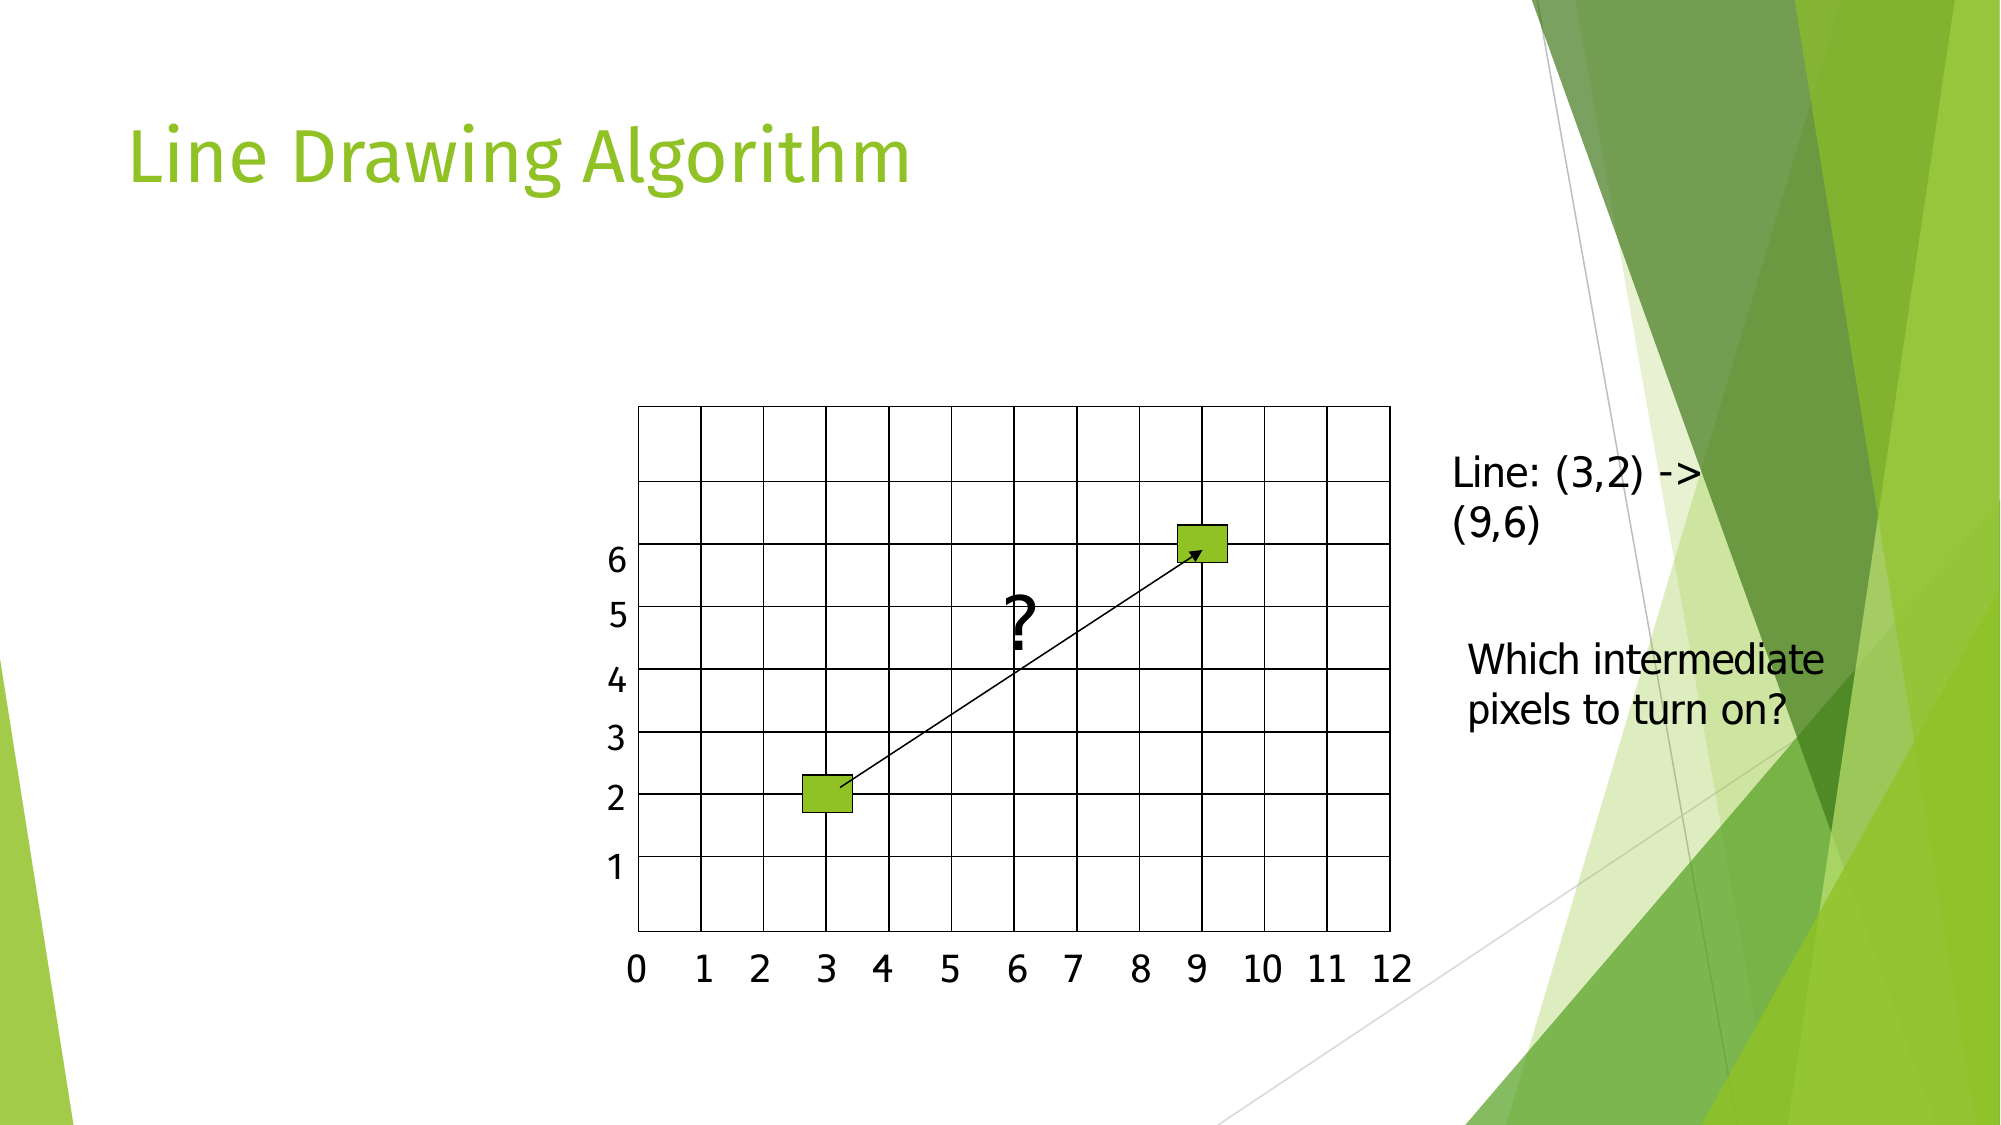

# Line Drawing Algorithm

0    1   2    3   4    5    6   7    8   9   10  11  12
Line: (3,2) -> (9,6)

6
?
5
Which intermediate
pixels to turn on?
4
3
2
1